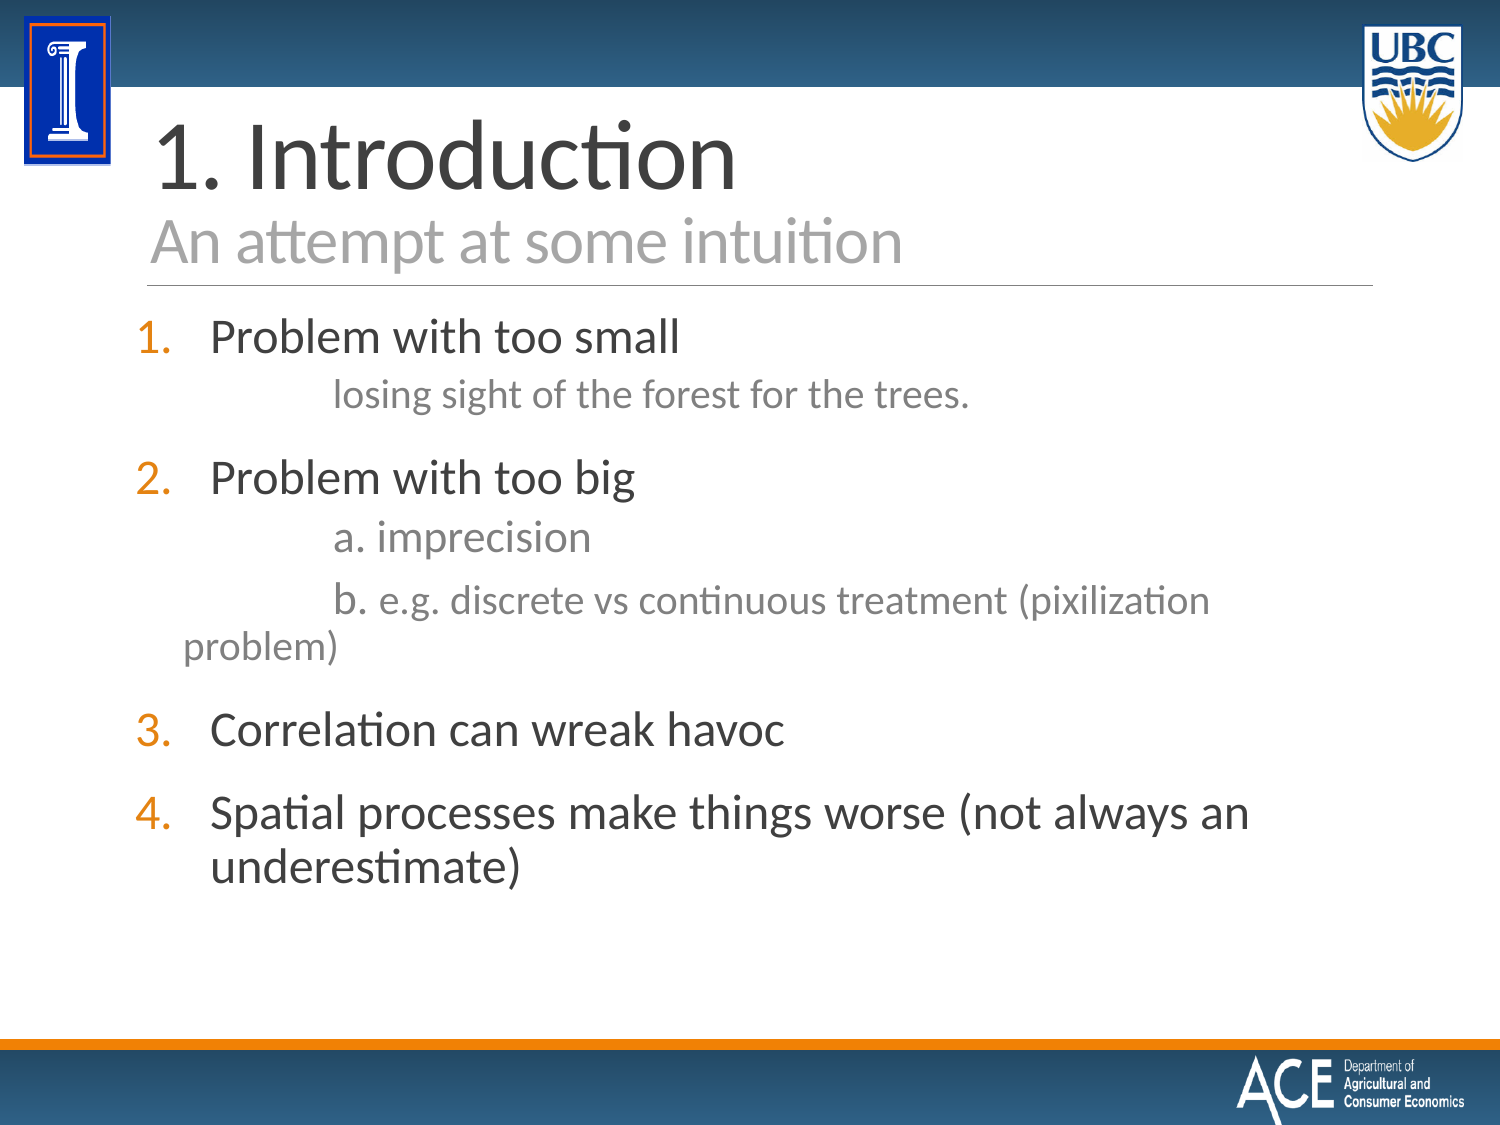

# 1. Introduction An attempt at some intuition
Problem with too small
	losing sight of the forest for the trees.
Problem with too big
	a. imprecision
	b. e.g. discrete vs continuous treatment (pixilization problem)
Correlation can wreak havoc
Spatial processes make things worse (not always an underestimate)